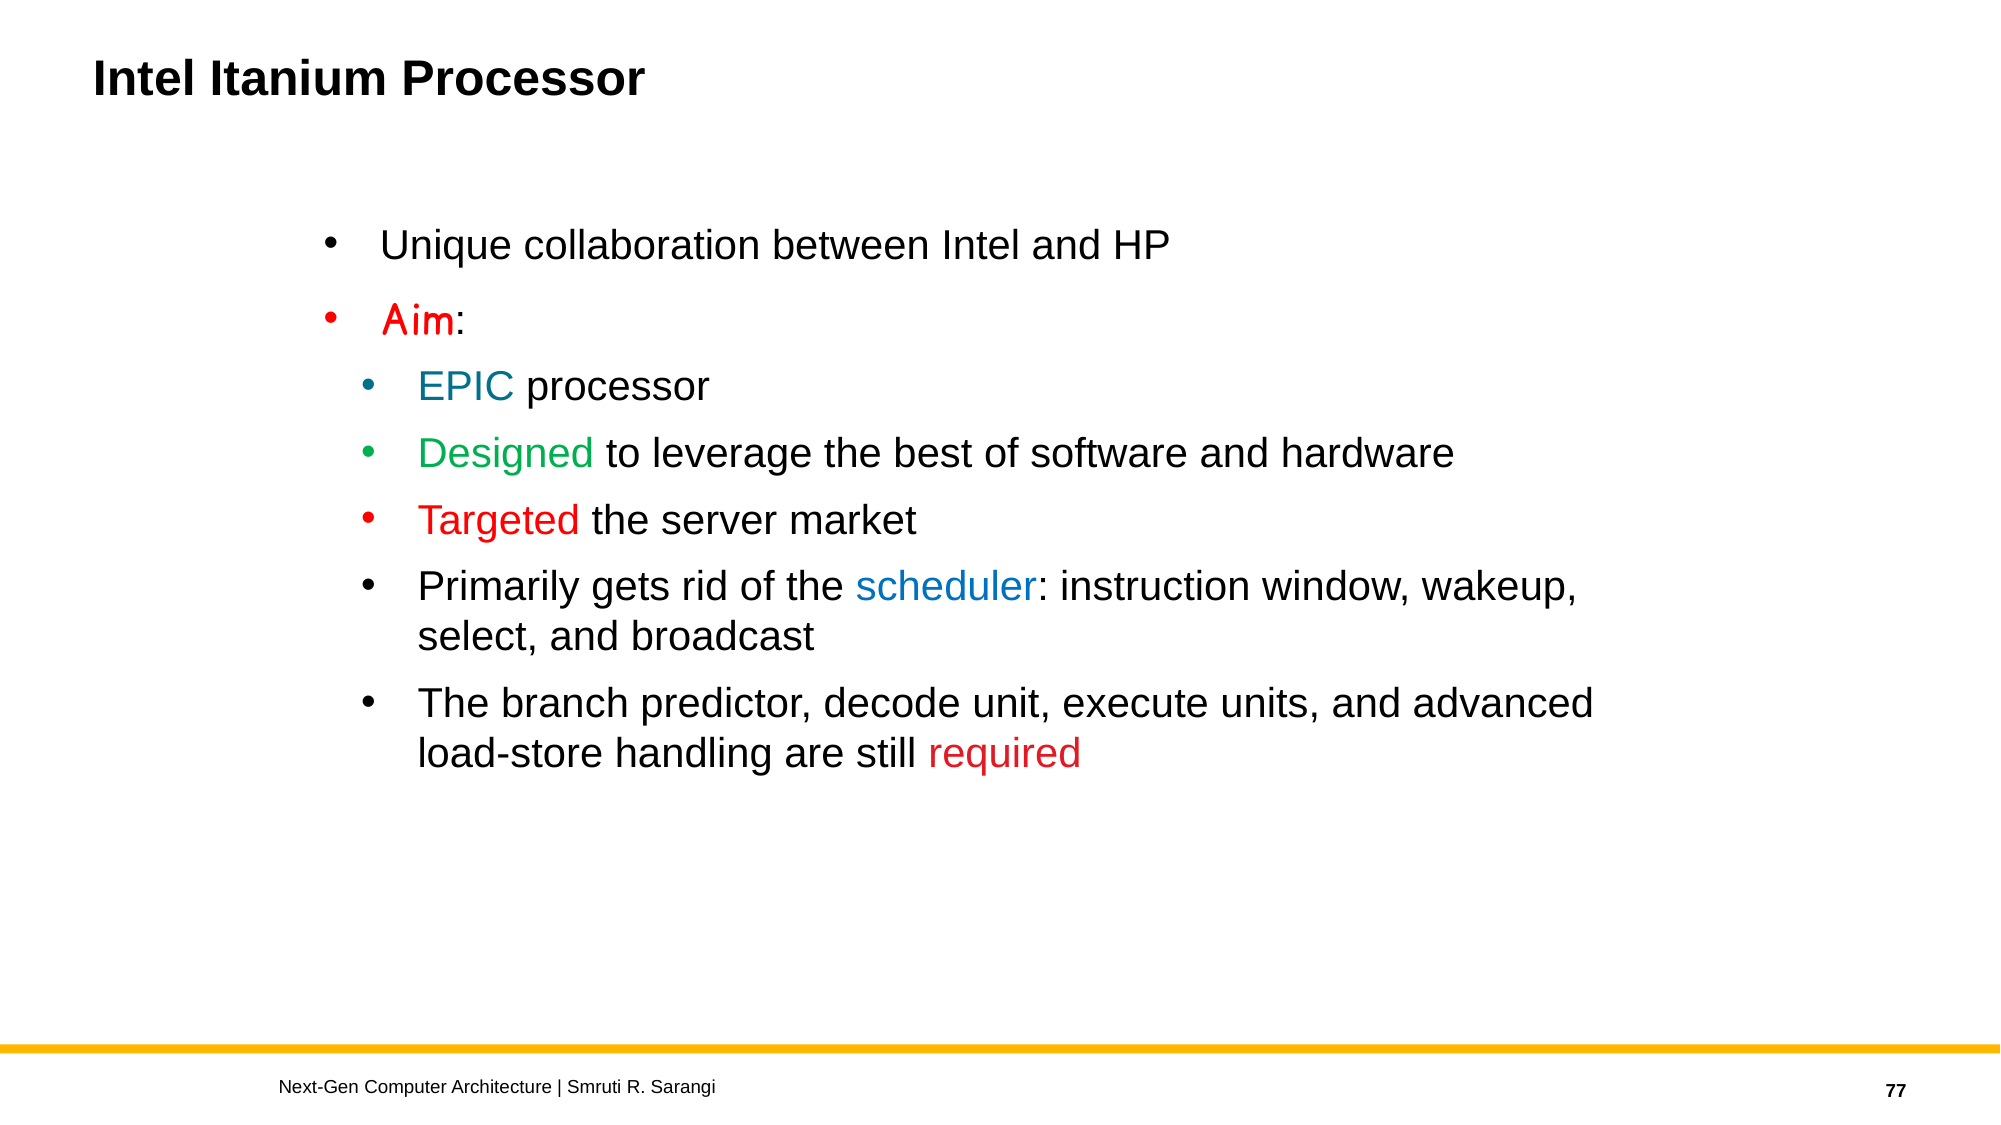

# Intel Itanium Processor
Unique collaboration between Intel and HP
Aim:
EPIC processor
Designed to leverage the best of software and hardware
Targeted the server market
Primarily gets rid of the scheduler: instruction window, wakeup, select, and broadcast
The branch predictor, decode unit, execute units, and advanced load-store handling are still required
Next-Gen Computer Architecture | Smruti R. Sarangi
77